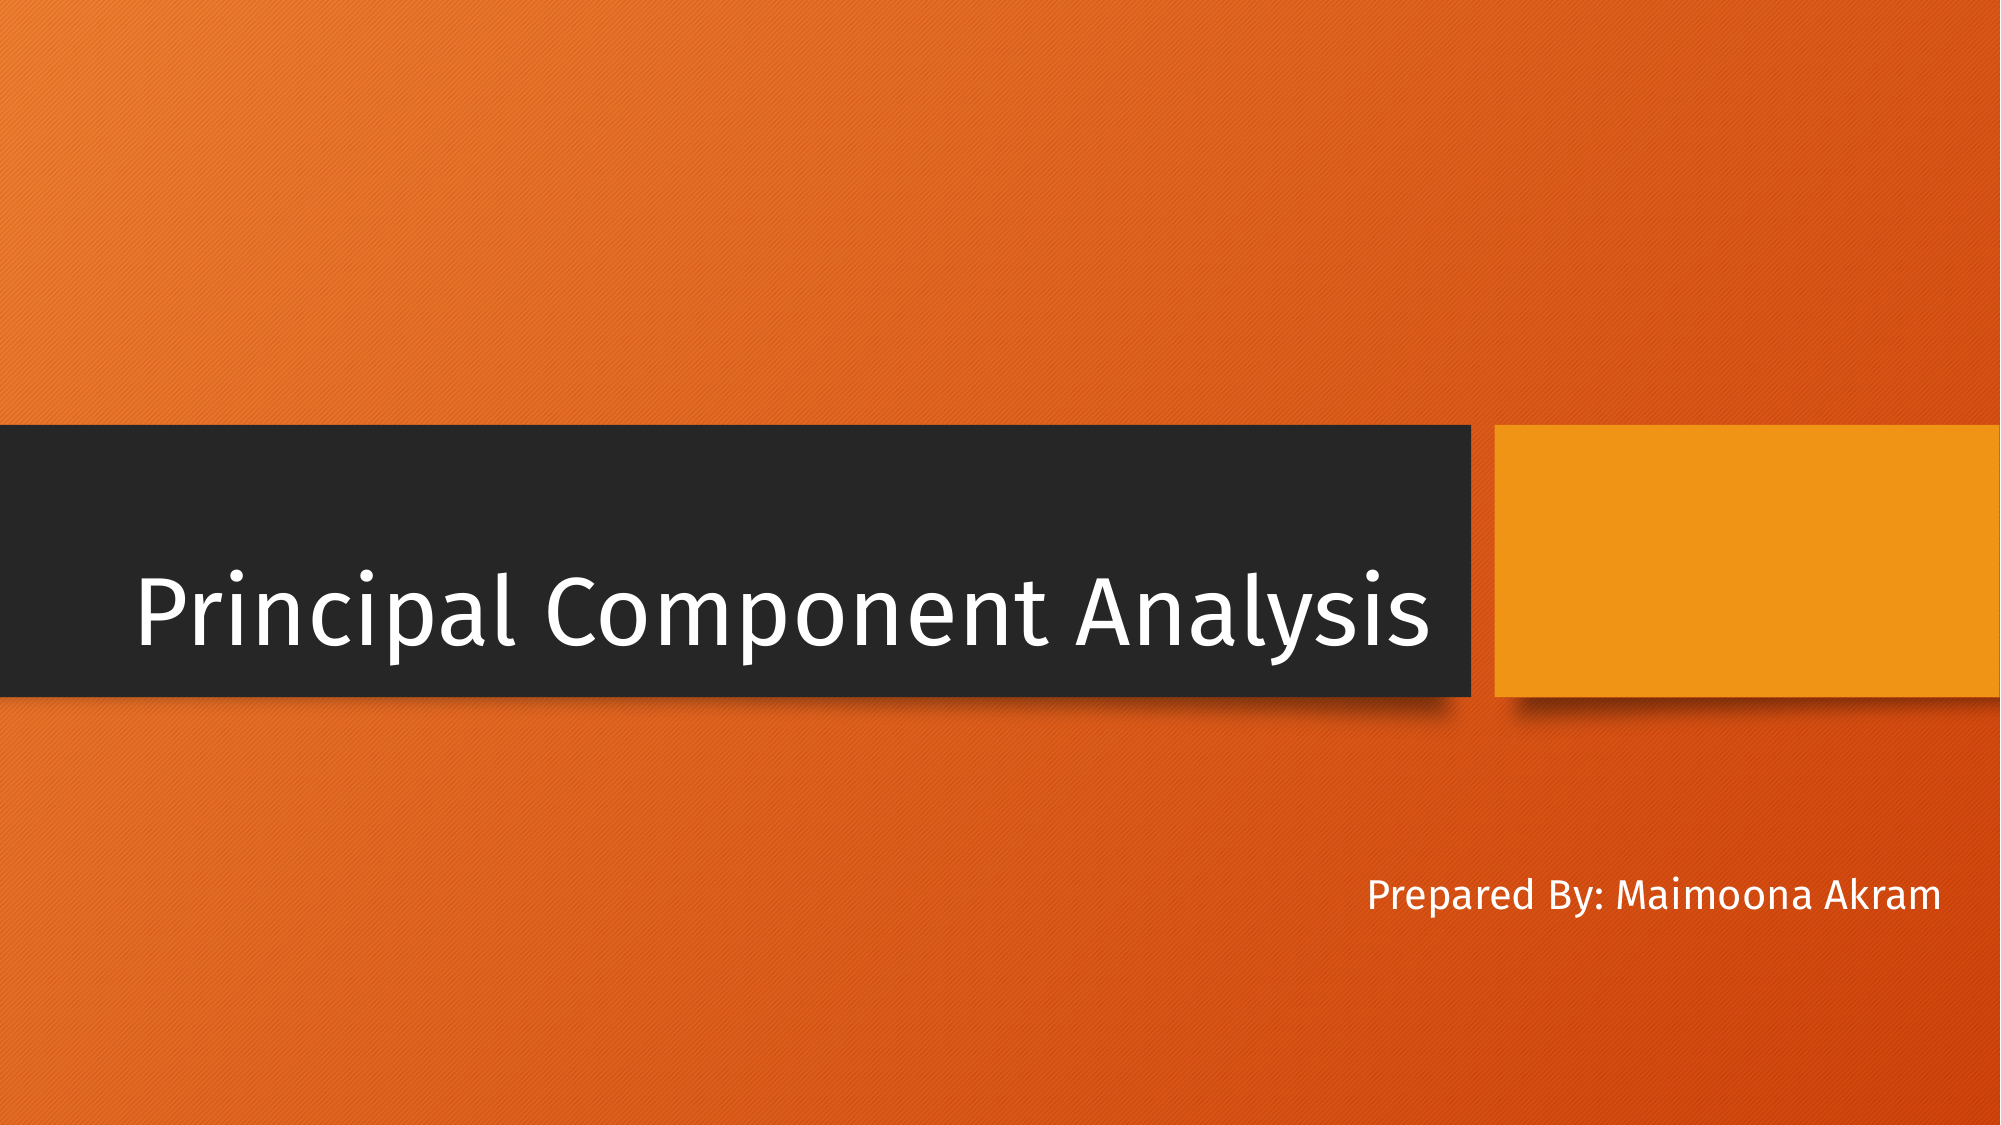

# Principal Component Analysis
Prepared By: Maimoona Akram